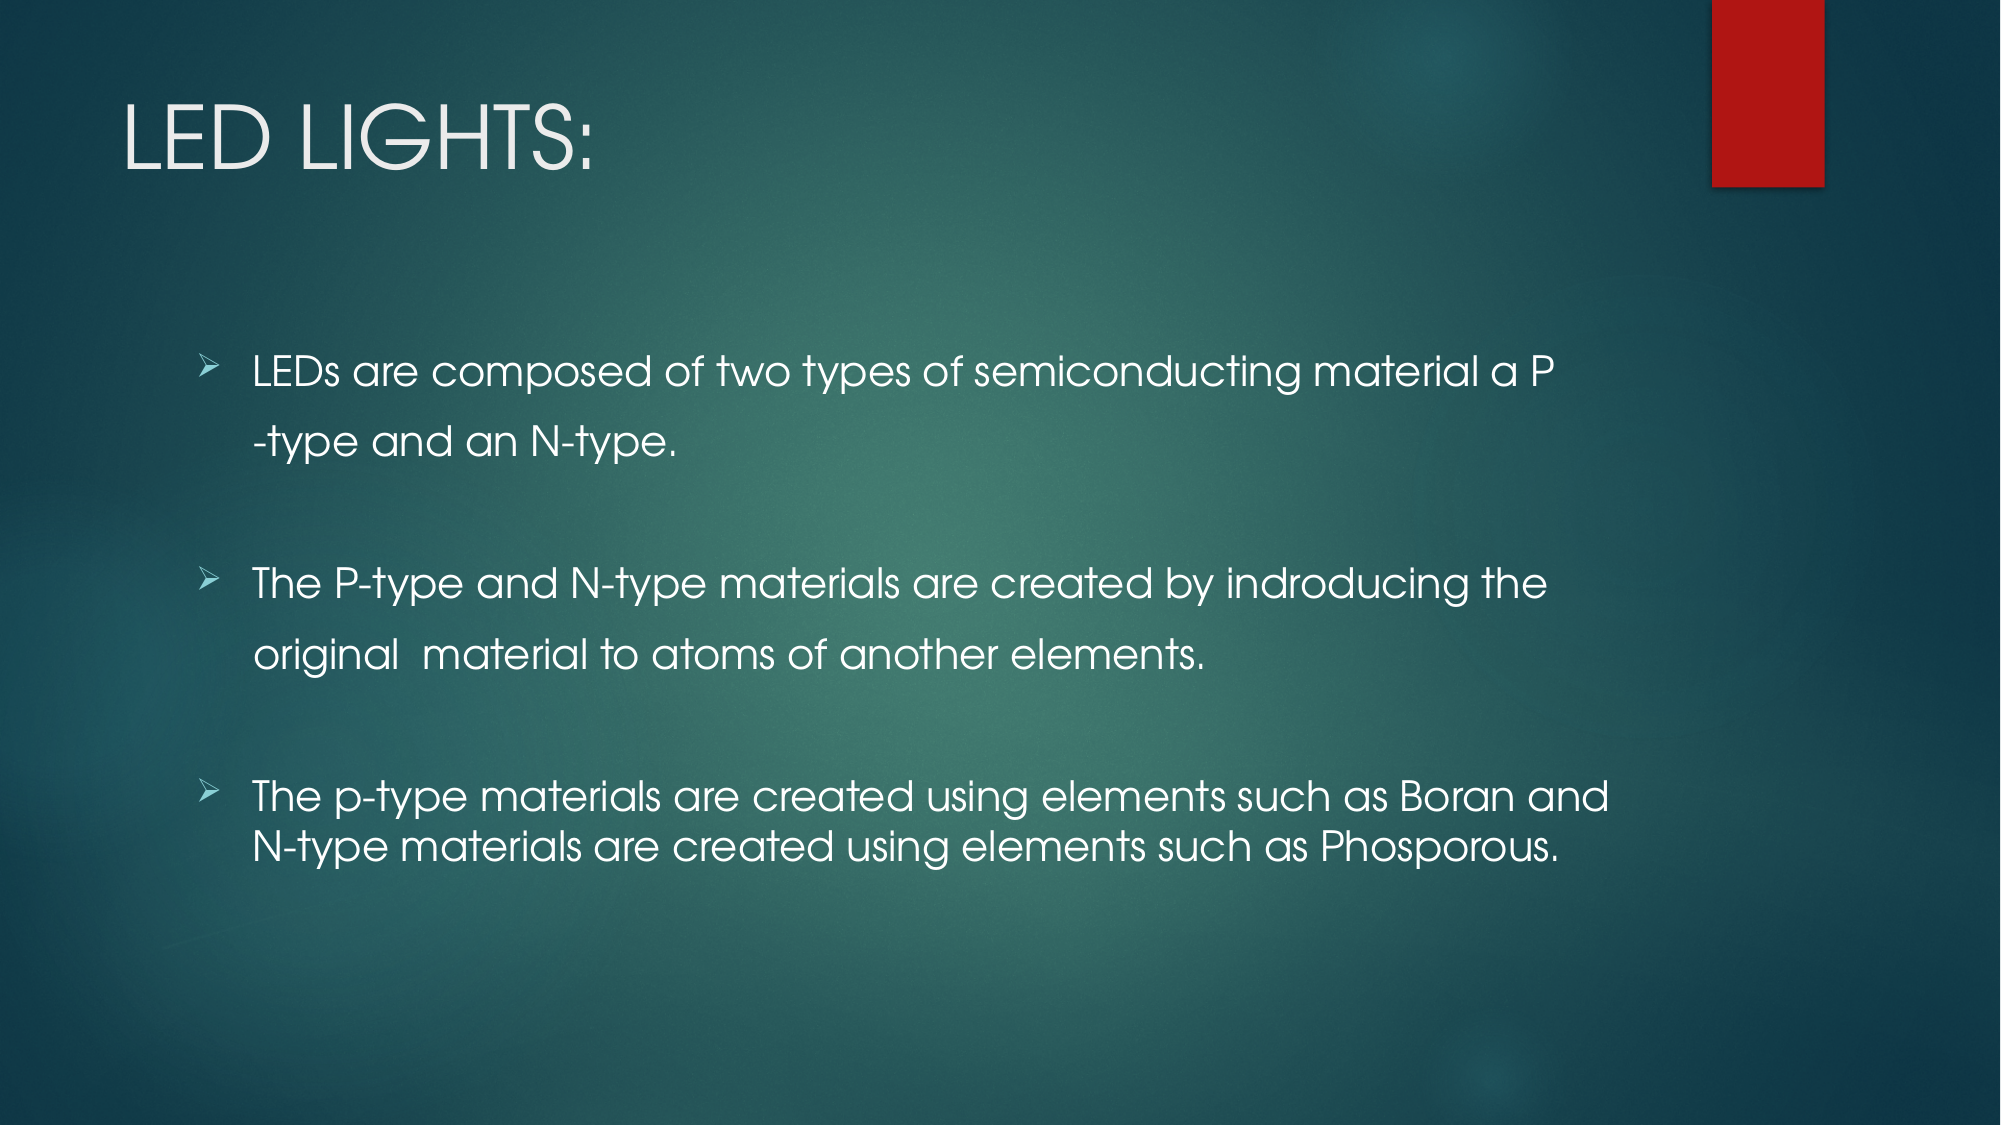

# LED LIGHTS:
LEDs are composed of two types of semiconducting material a P
     -type and an N-type.

The P-type and N-type materials are created by indroducing the
     original  material to atoms of another elements.

The p-type materials are created using elements such as Boran and N-type materials are created using elements such as Phosporous.